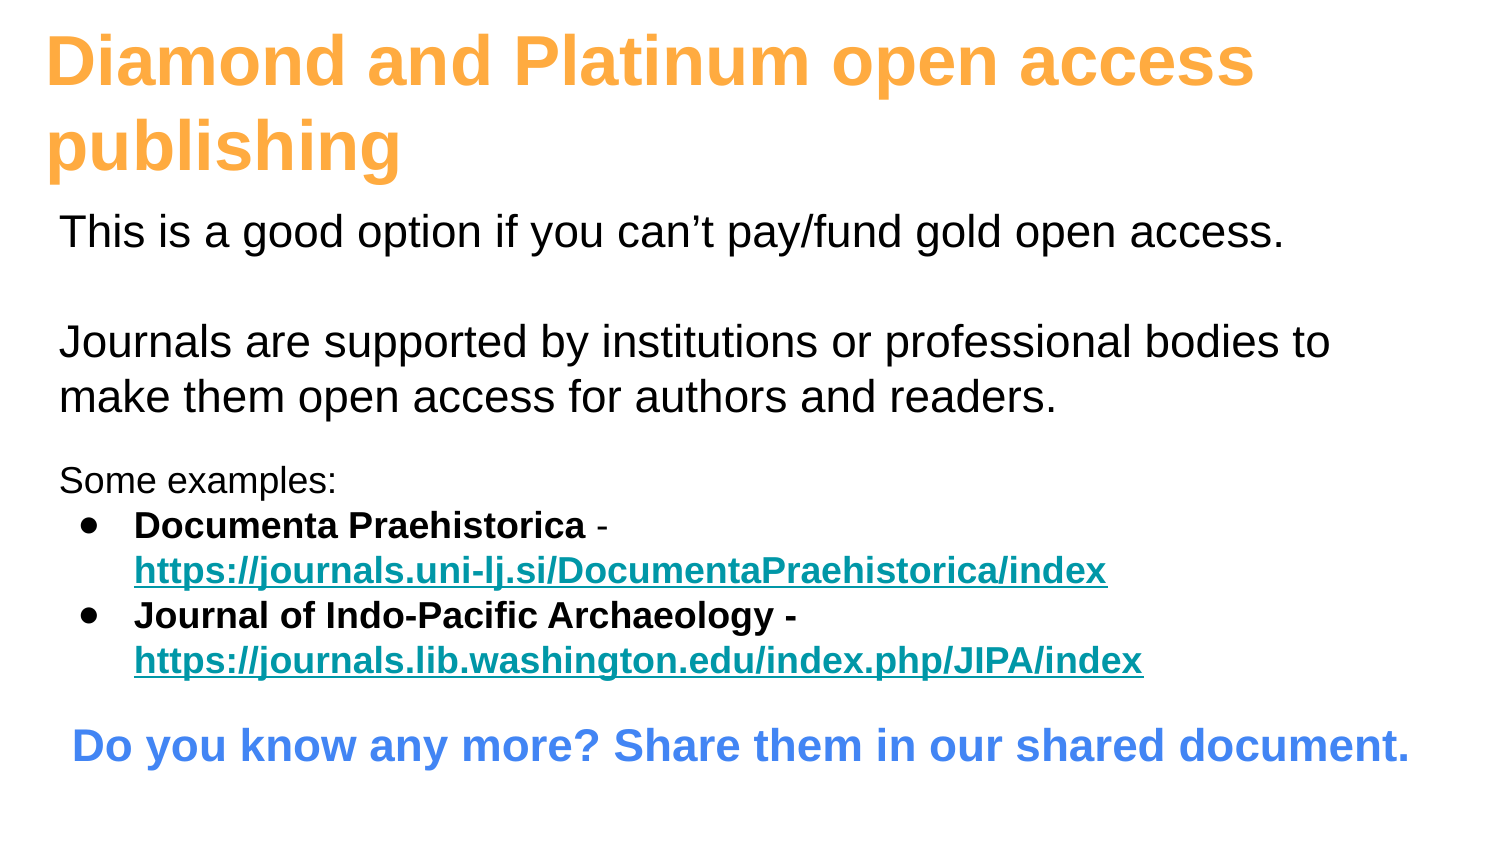

Diamond and Platinum open access publishing
This is a good option if you can’t pay/fund gold open access.

Journals are supported by institutions or professional bodies to make them open access for authors and readers.
Some examples:
Documenta Praehistorica - https://journals.uni-lj.si/DocumentaPraehistorica/index
Journal of Indo-Pacific Archaeology - https://journals.lib.washington.edu/index.php/JIPA/index
Do you know any more? Share them in our shared document.